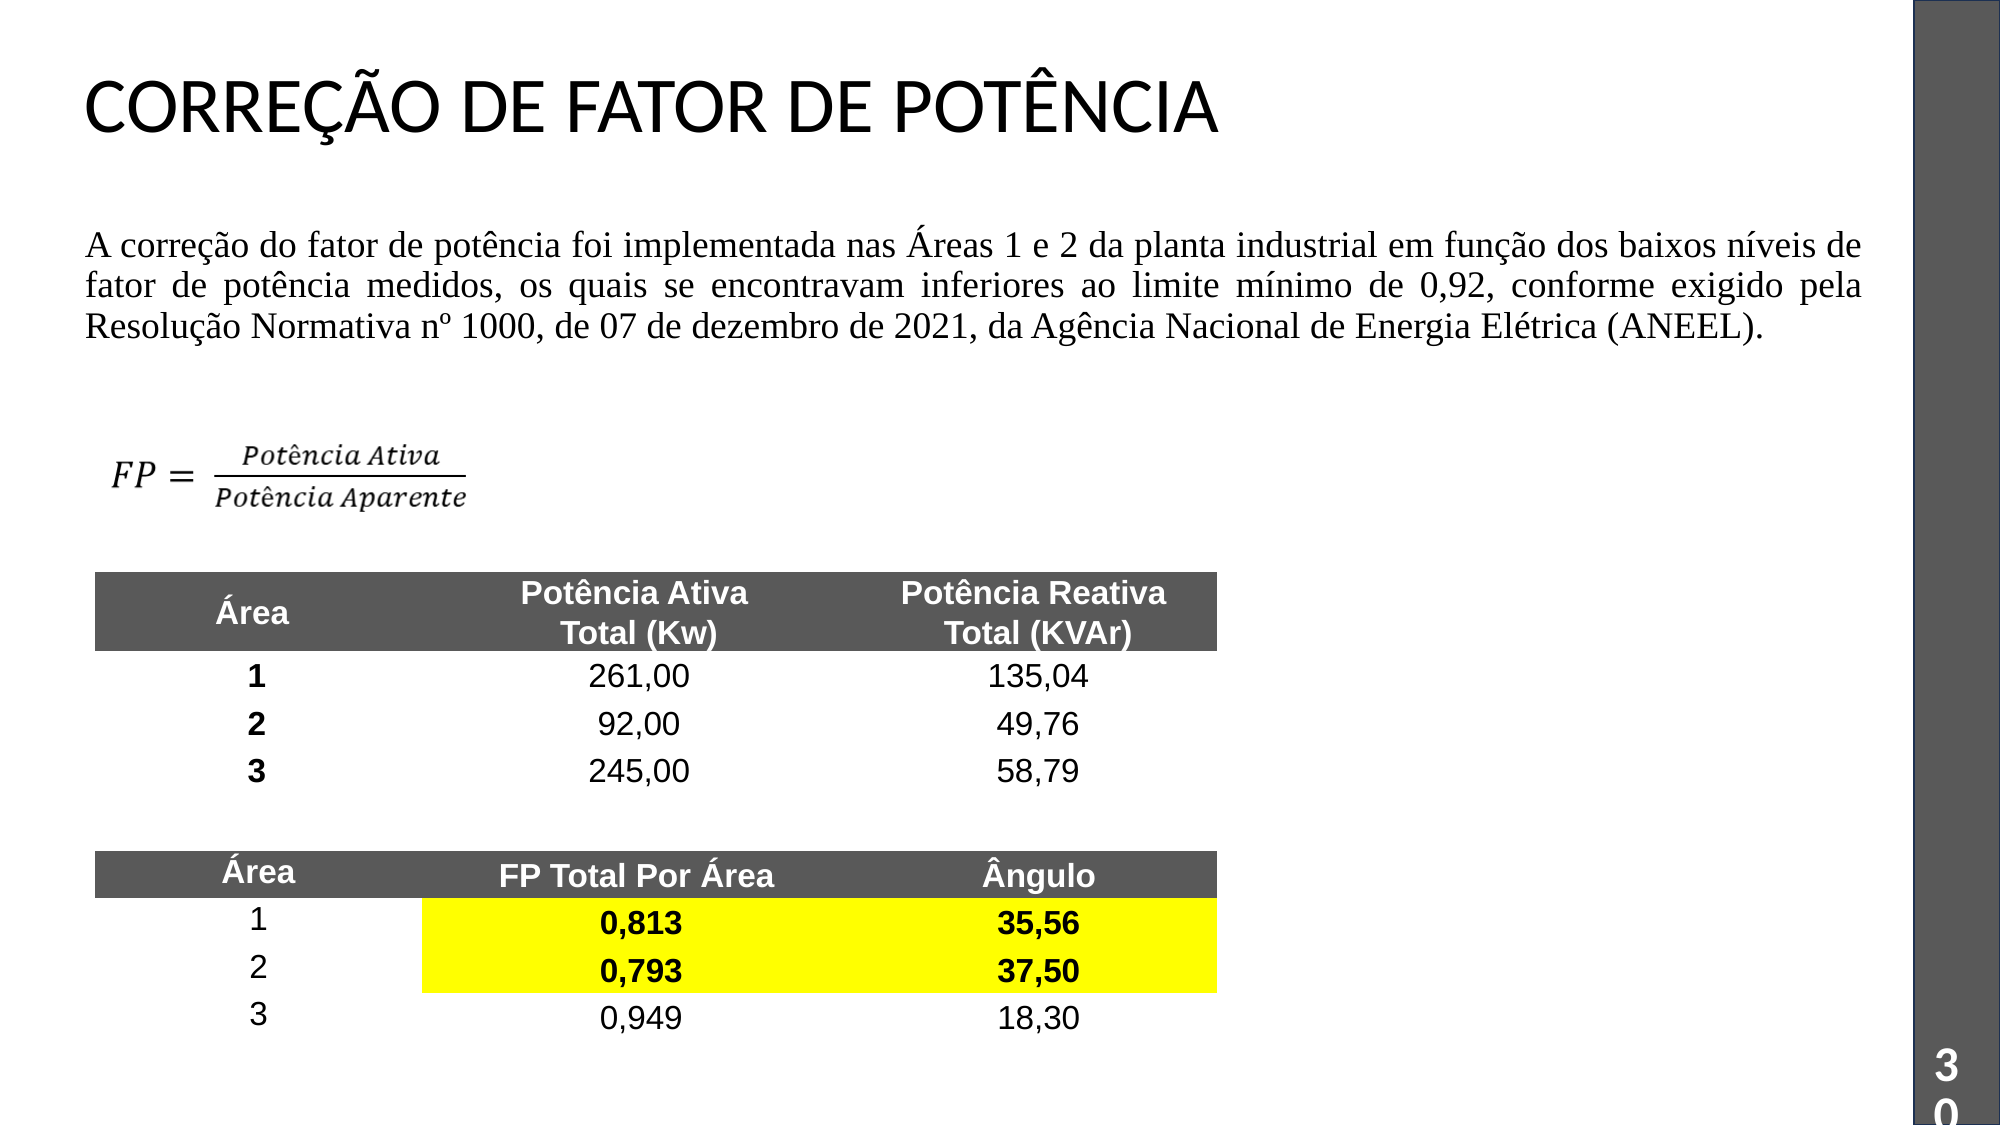

# CORREÇÃO DE FATOR DE POTÊNCIA
A correção do fator de potência foi implementada nas Áreas 1 e 2 da planta industrial em função dos baixos níveis de fator de potência medidos, os quais se encontravam inferiores ao limite mínimo de 0,92, conforme exigido pela Resolução Normativa nº 1000, de 07 de dezembro de 2021, da Agência Nacional de Energia Elétrica (ANEEL).

| Área | Potência Ativa Total (Kw) | Potência Reativa Total (KVAr) |
| --- | --- | --- |
| 1 | 261,00 | 135,04 |
| 2 | 92,00 | 49,76 |
| 3 | 245,00 | 58,79 |
| Área | FP Total Por Área | Ângulo |
| --- | --- | --- |
| 1 | 0,813 | 35,56 |
| 2 | 0,793 | 37,50 |
| 3 | 0,949 | 18,30 |
30